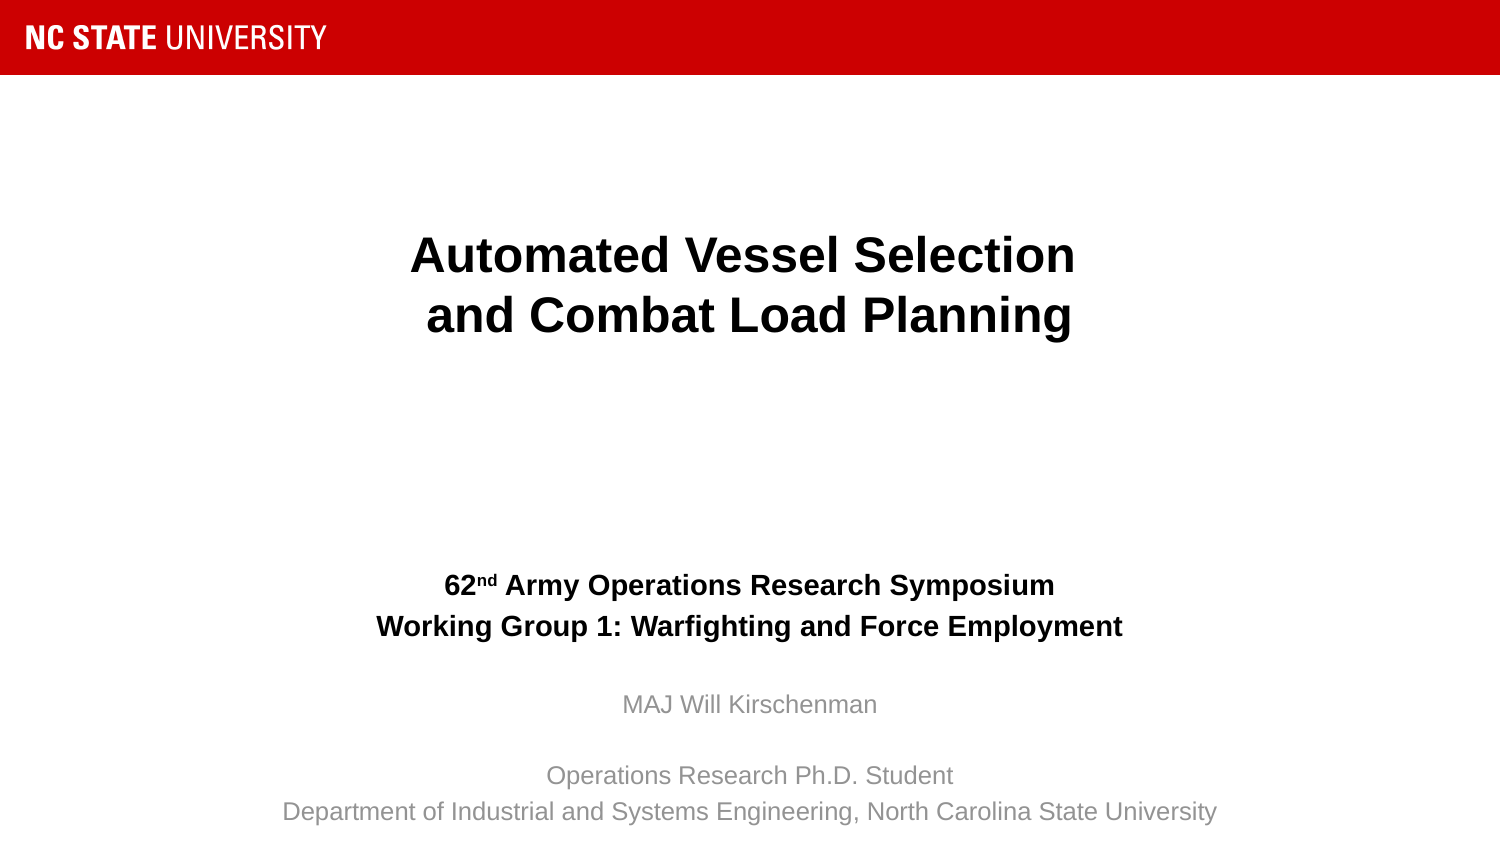

# Automated Vessel Selection and Combat Load Planning
62nd Army Operations Research Symposium
Working Group 1: Warfighting and Force Employment
MAJ Will Kirschenman

Operations Research Ph.D. Student
 Department of Industrial and Systems Engineering, North Carolina State University